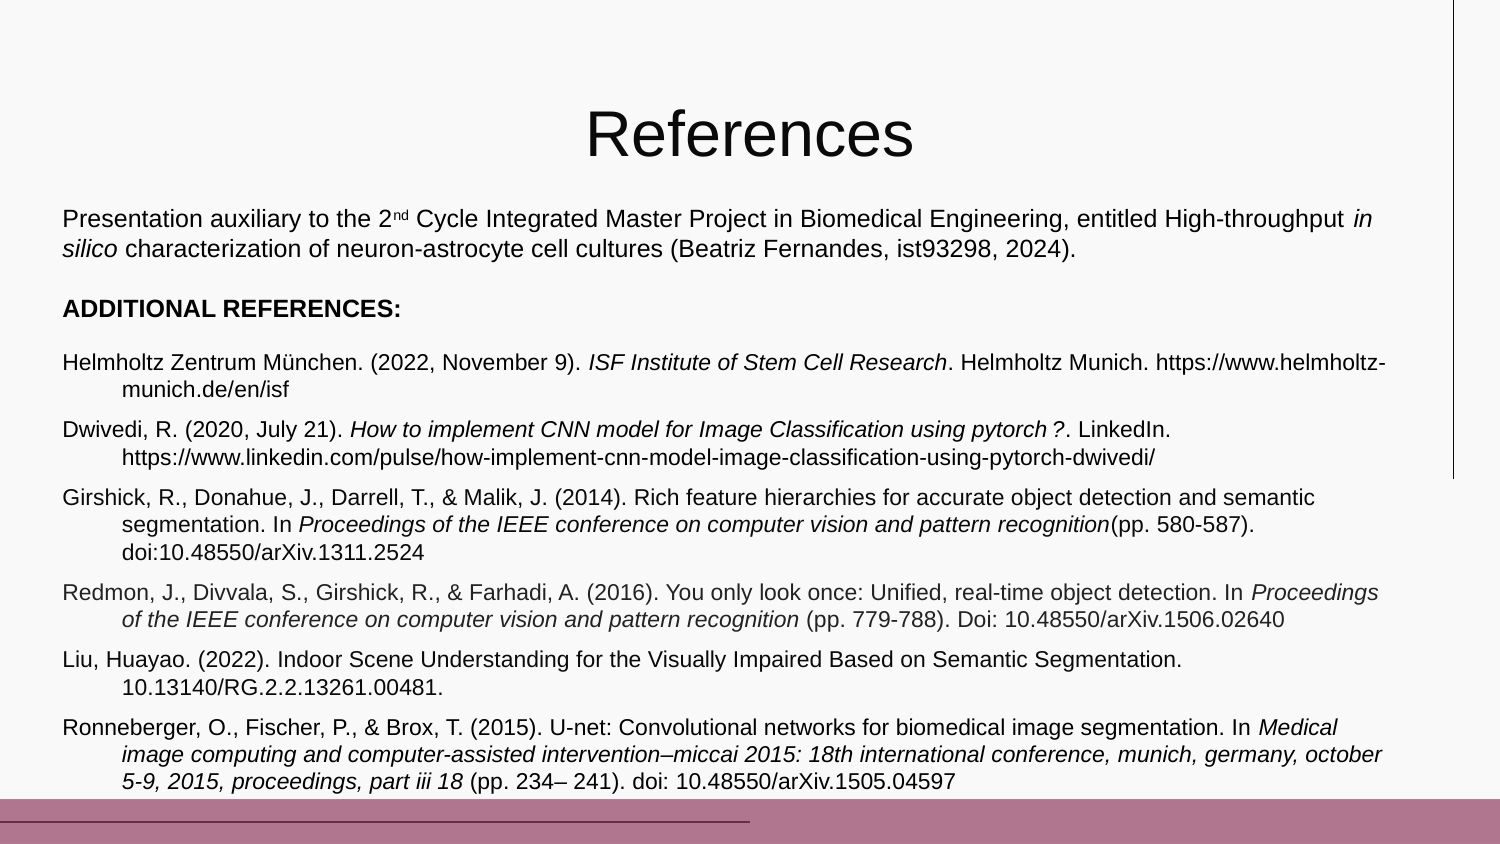

# References
Presentation auxiliary to the 2nd Cycle Integrated Master Project in Biomedical Engineering, entitled High-throughput in silico characterization of neuron-astrocyte cell cultures (Beatriz Fernandes, ist93298, 2024).

ADDITIONAL REFERENCES:
Helmholtz Zentrum München. (2022, November 9). ISF Institute of Stem Cell Research. Helmholtz Munich. https://www.helmholtz-munich.de/en/isf
Dwivedi, R. (2020, July 21). How to implement CNN model for Image Classification using pytorch ?. LinkedIn. https://www.linkedin.com/pulse/how-implement-cnn-model-image-classification-using-pytorch-dwivedi/
Girshick, R., Donahue, J., Darrell, T., & Malik, J. (2014). Rich feature hierarchies for accurate object detection and semantic segmentation. In Proceedings of the IEEE conference on computer vision and pattern recognition(pp. 580-587). doi:10.48550/arXiv.1311.2524
Redmon, J., Divvala, S., Girshick, R., & Farhadi, A. (2016). You only look once: Unified, real-time object detection. In Proceedings of the IEEE conference on computer vision and pattern recognition (pp. 779-788). Doi: 10.48550/arXiv.1506.02640
Liu, Huayao. (2022). Indoor Scene Understanding for the Visually Impaired Based on Semantic Segmentation. 10.13140/RG.2.2.13261.00481.
Ronneberger, O., Fischer, P., & Brox, T. (2015). U-net: Convolutional networks for biomedical image segmentation. In Medical image computing and computer-assisted intervention–miccai 2015: 18th international conference, munich, germany, october 5-9, 2015, proceedings, part iii 18 (pp. 234– 241). doi: 10.48550/arXiv.1505.04597